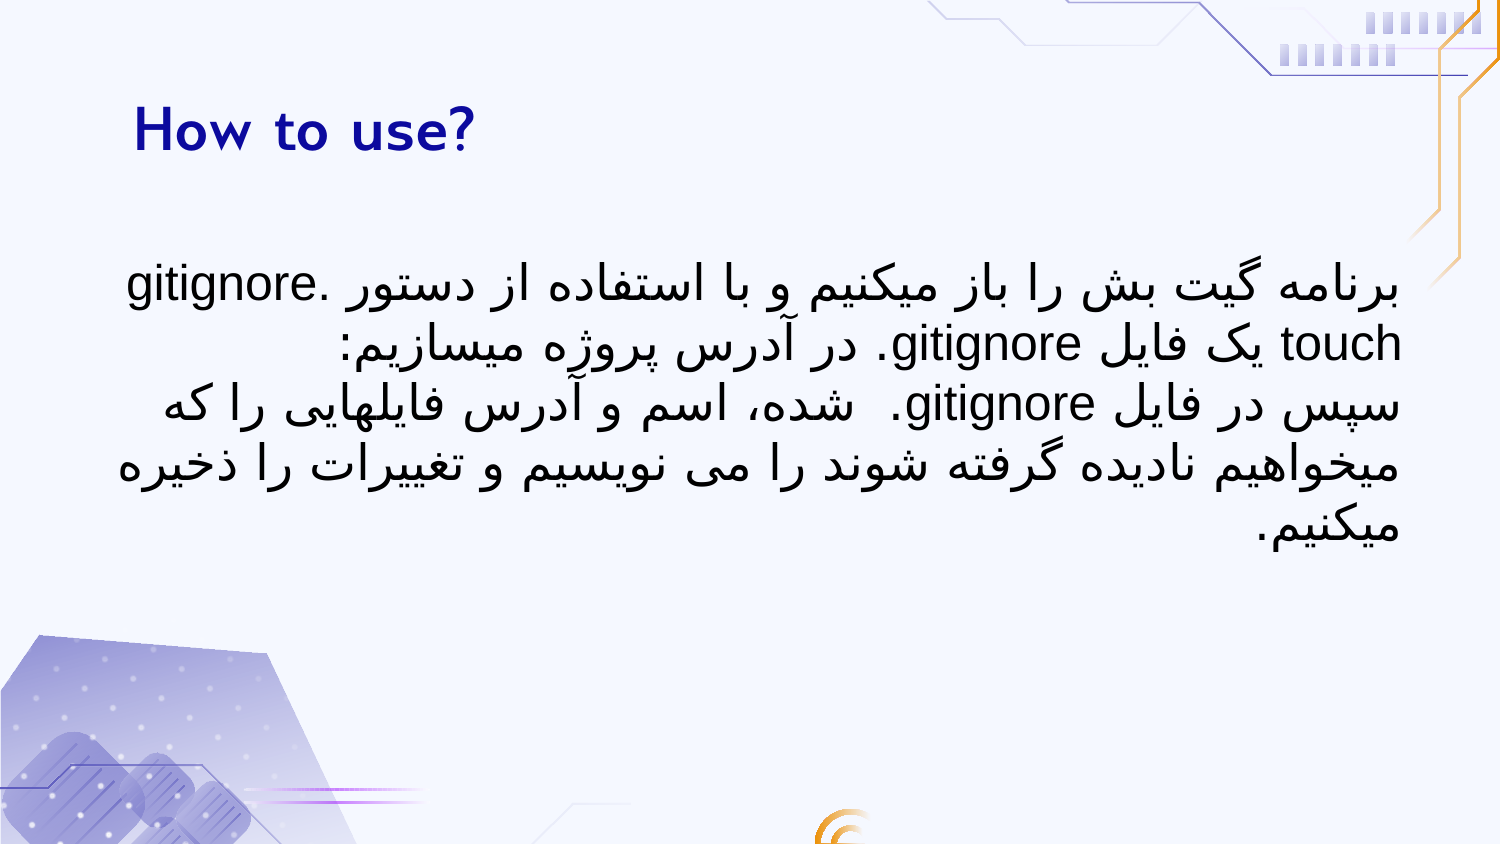

# How to use?
برنامه گیت بش را باز میکنیم و با استفاده از دستور gitignore. touch یک فایل gitignore. در آدرس پروژه میسازیم:
سپس در فایل gitignore.  شده، اسم و آدرس فایلهایی را که میخواهیم نادیده گرفته شوند را می نویسیم و تغییرات را ذخیره میکنیم.